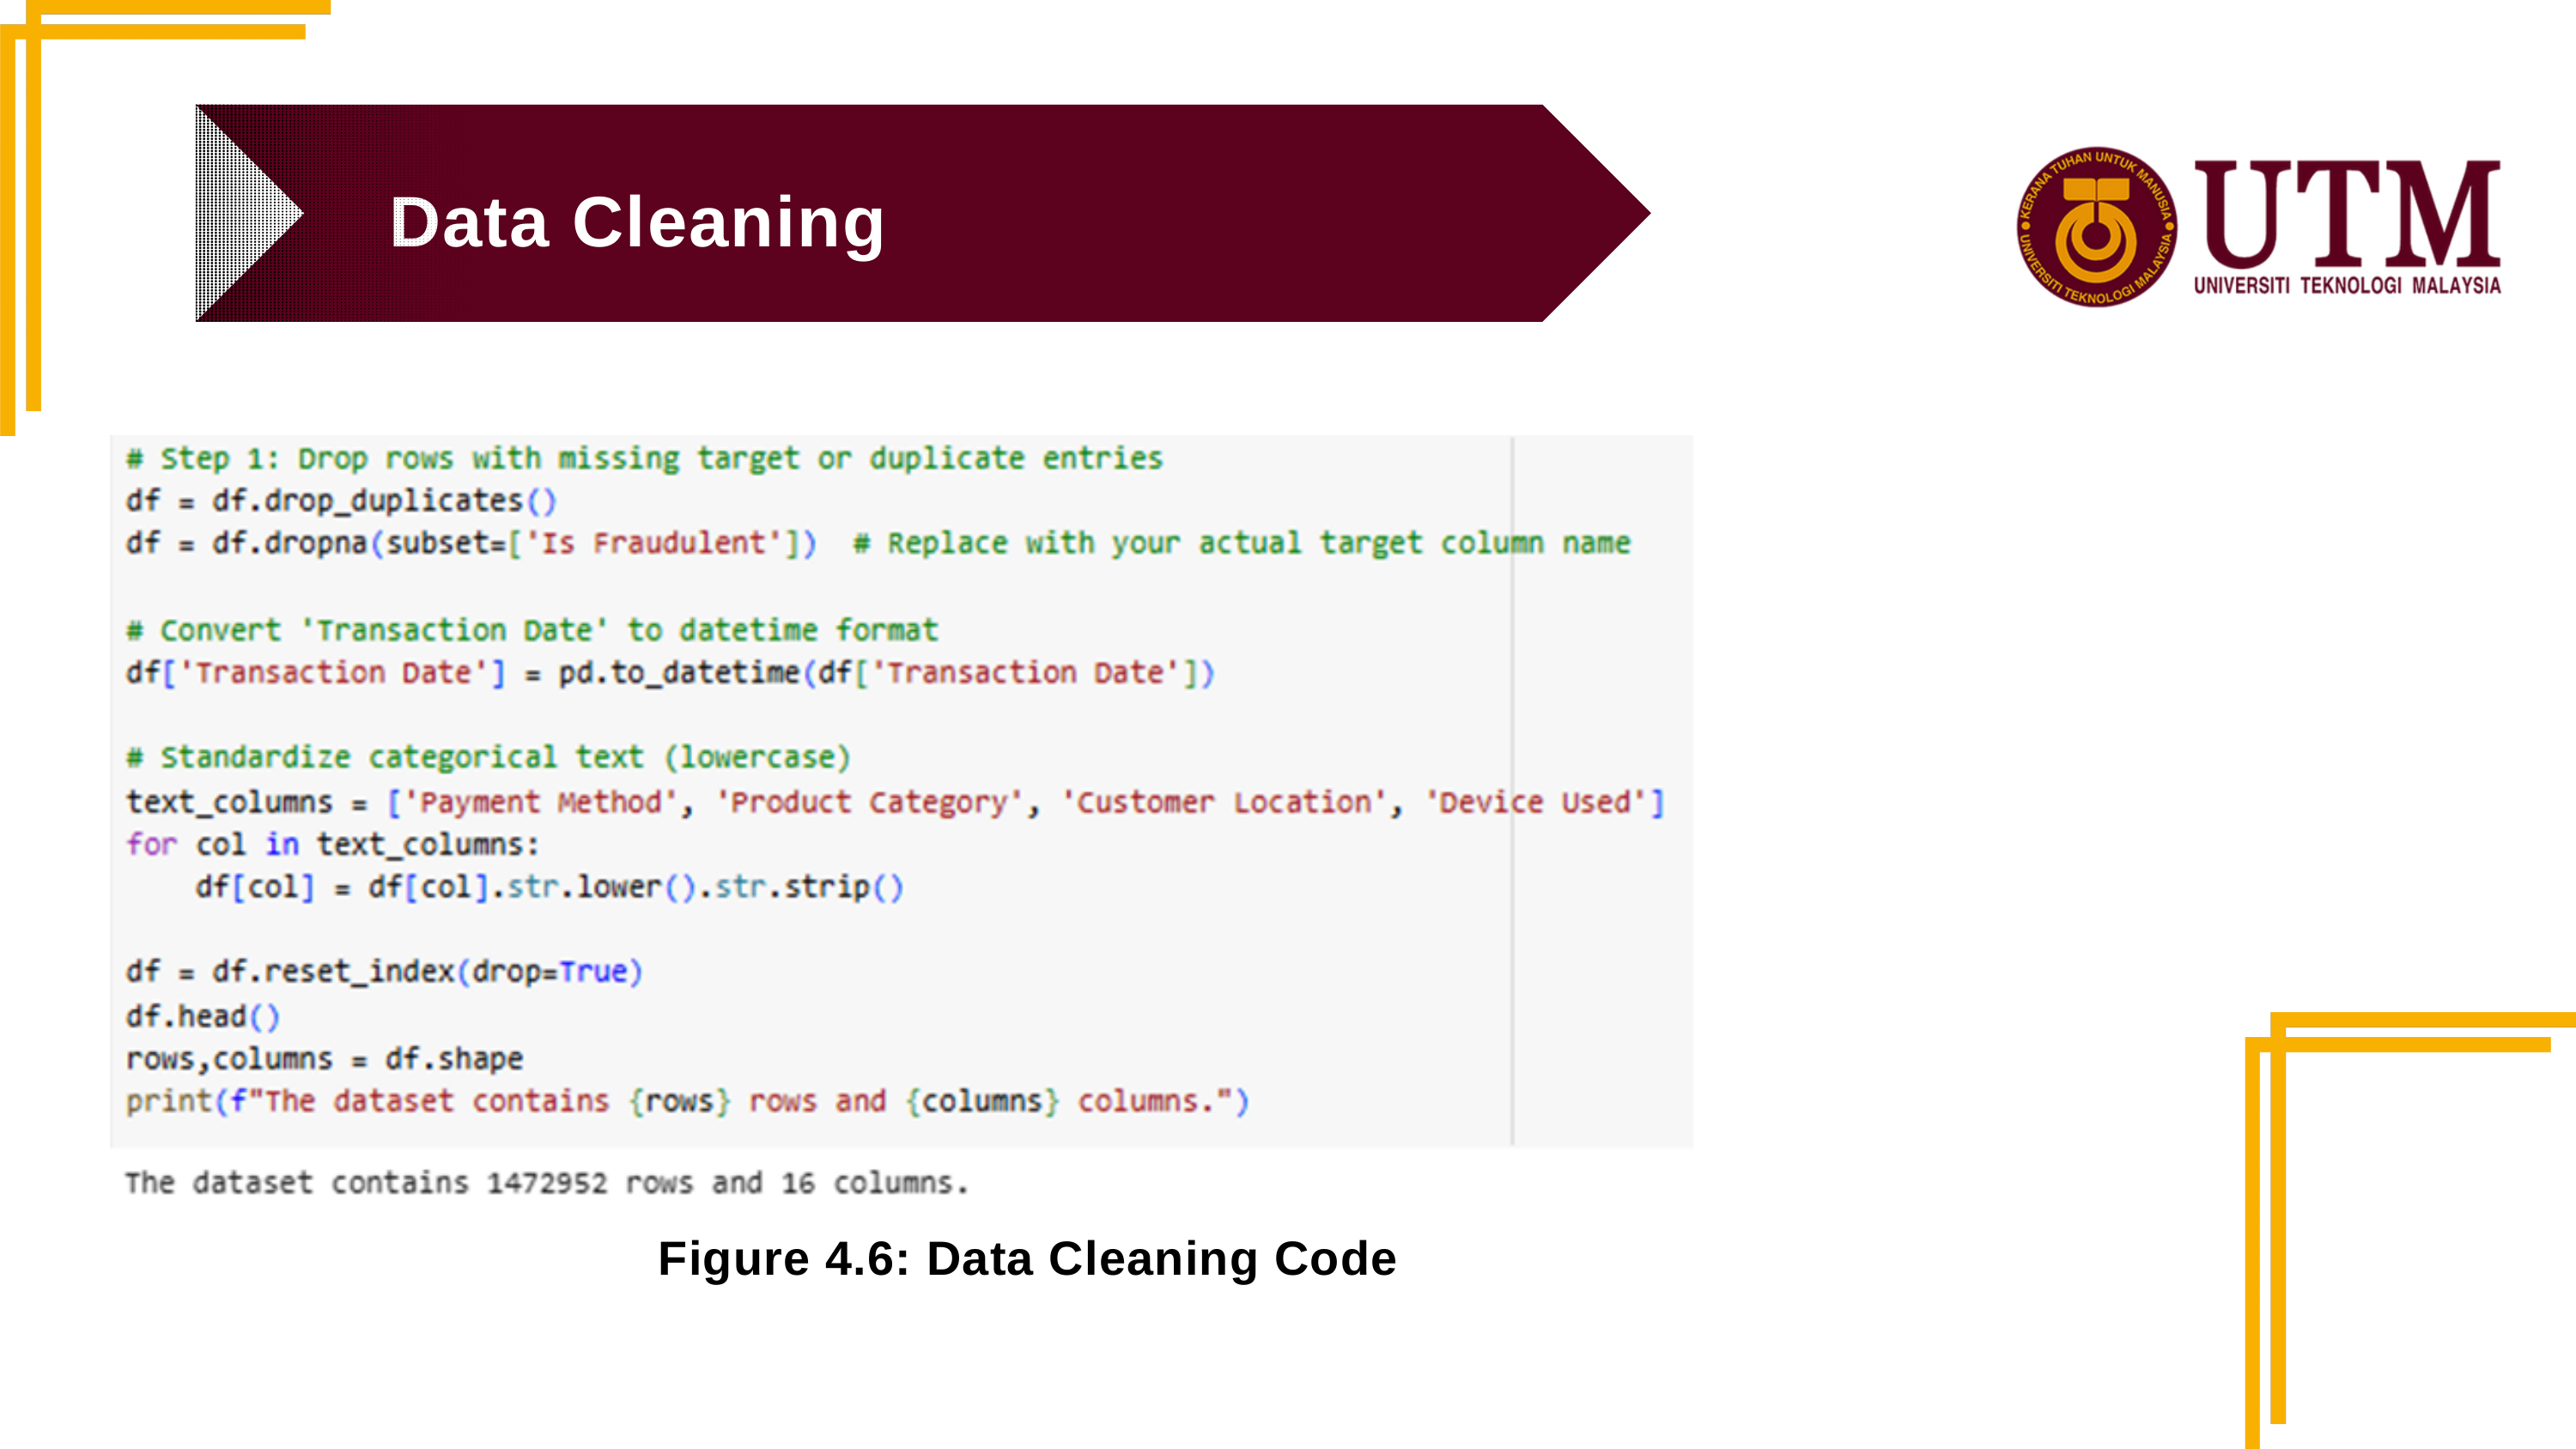

Data Cleaning

Figure 4.6: Data Cleaning Code